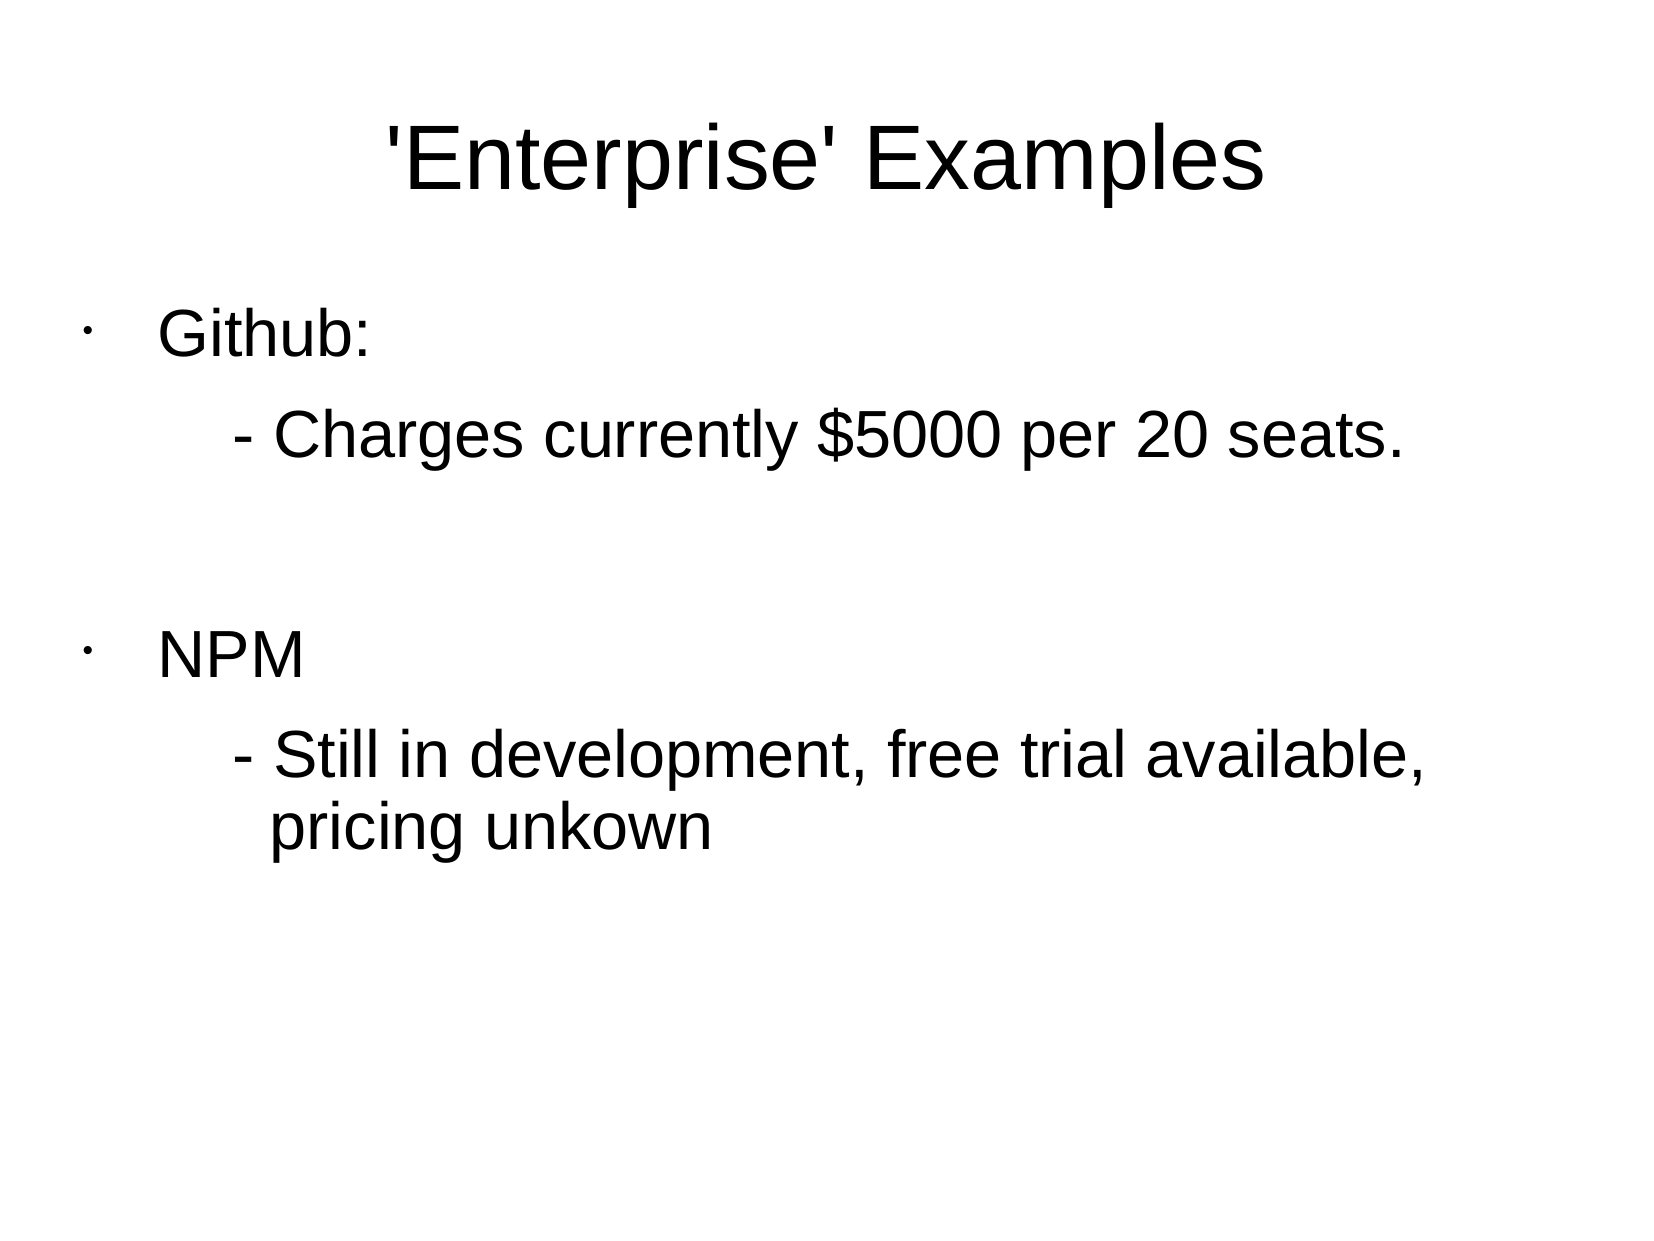

'Enterprise' Examples
Github:
	- Charges currently $5000 per 20 seats.

NPM
	- Still in development, free trial available, 	  pricing unkown